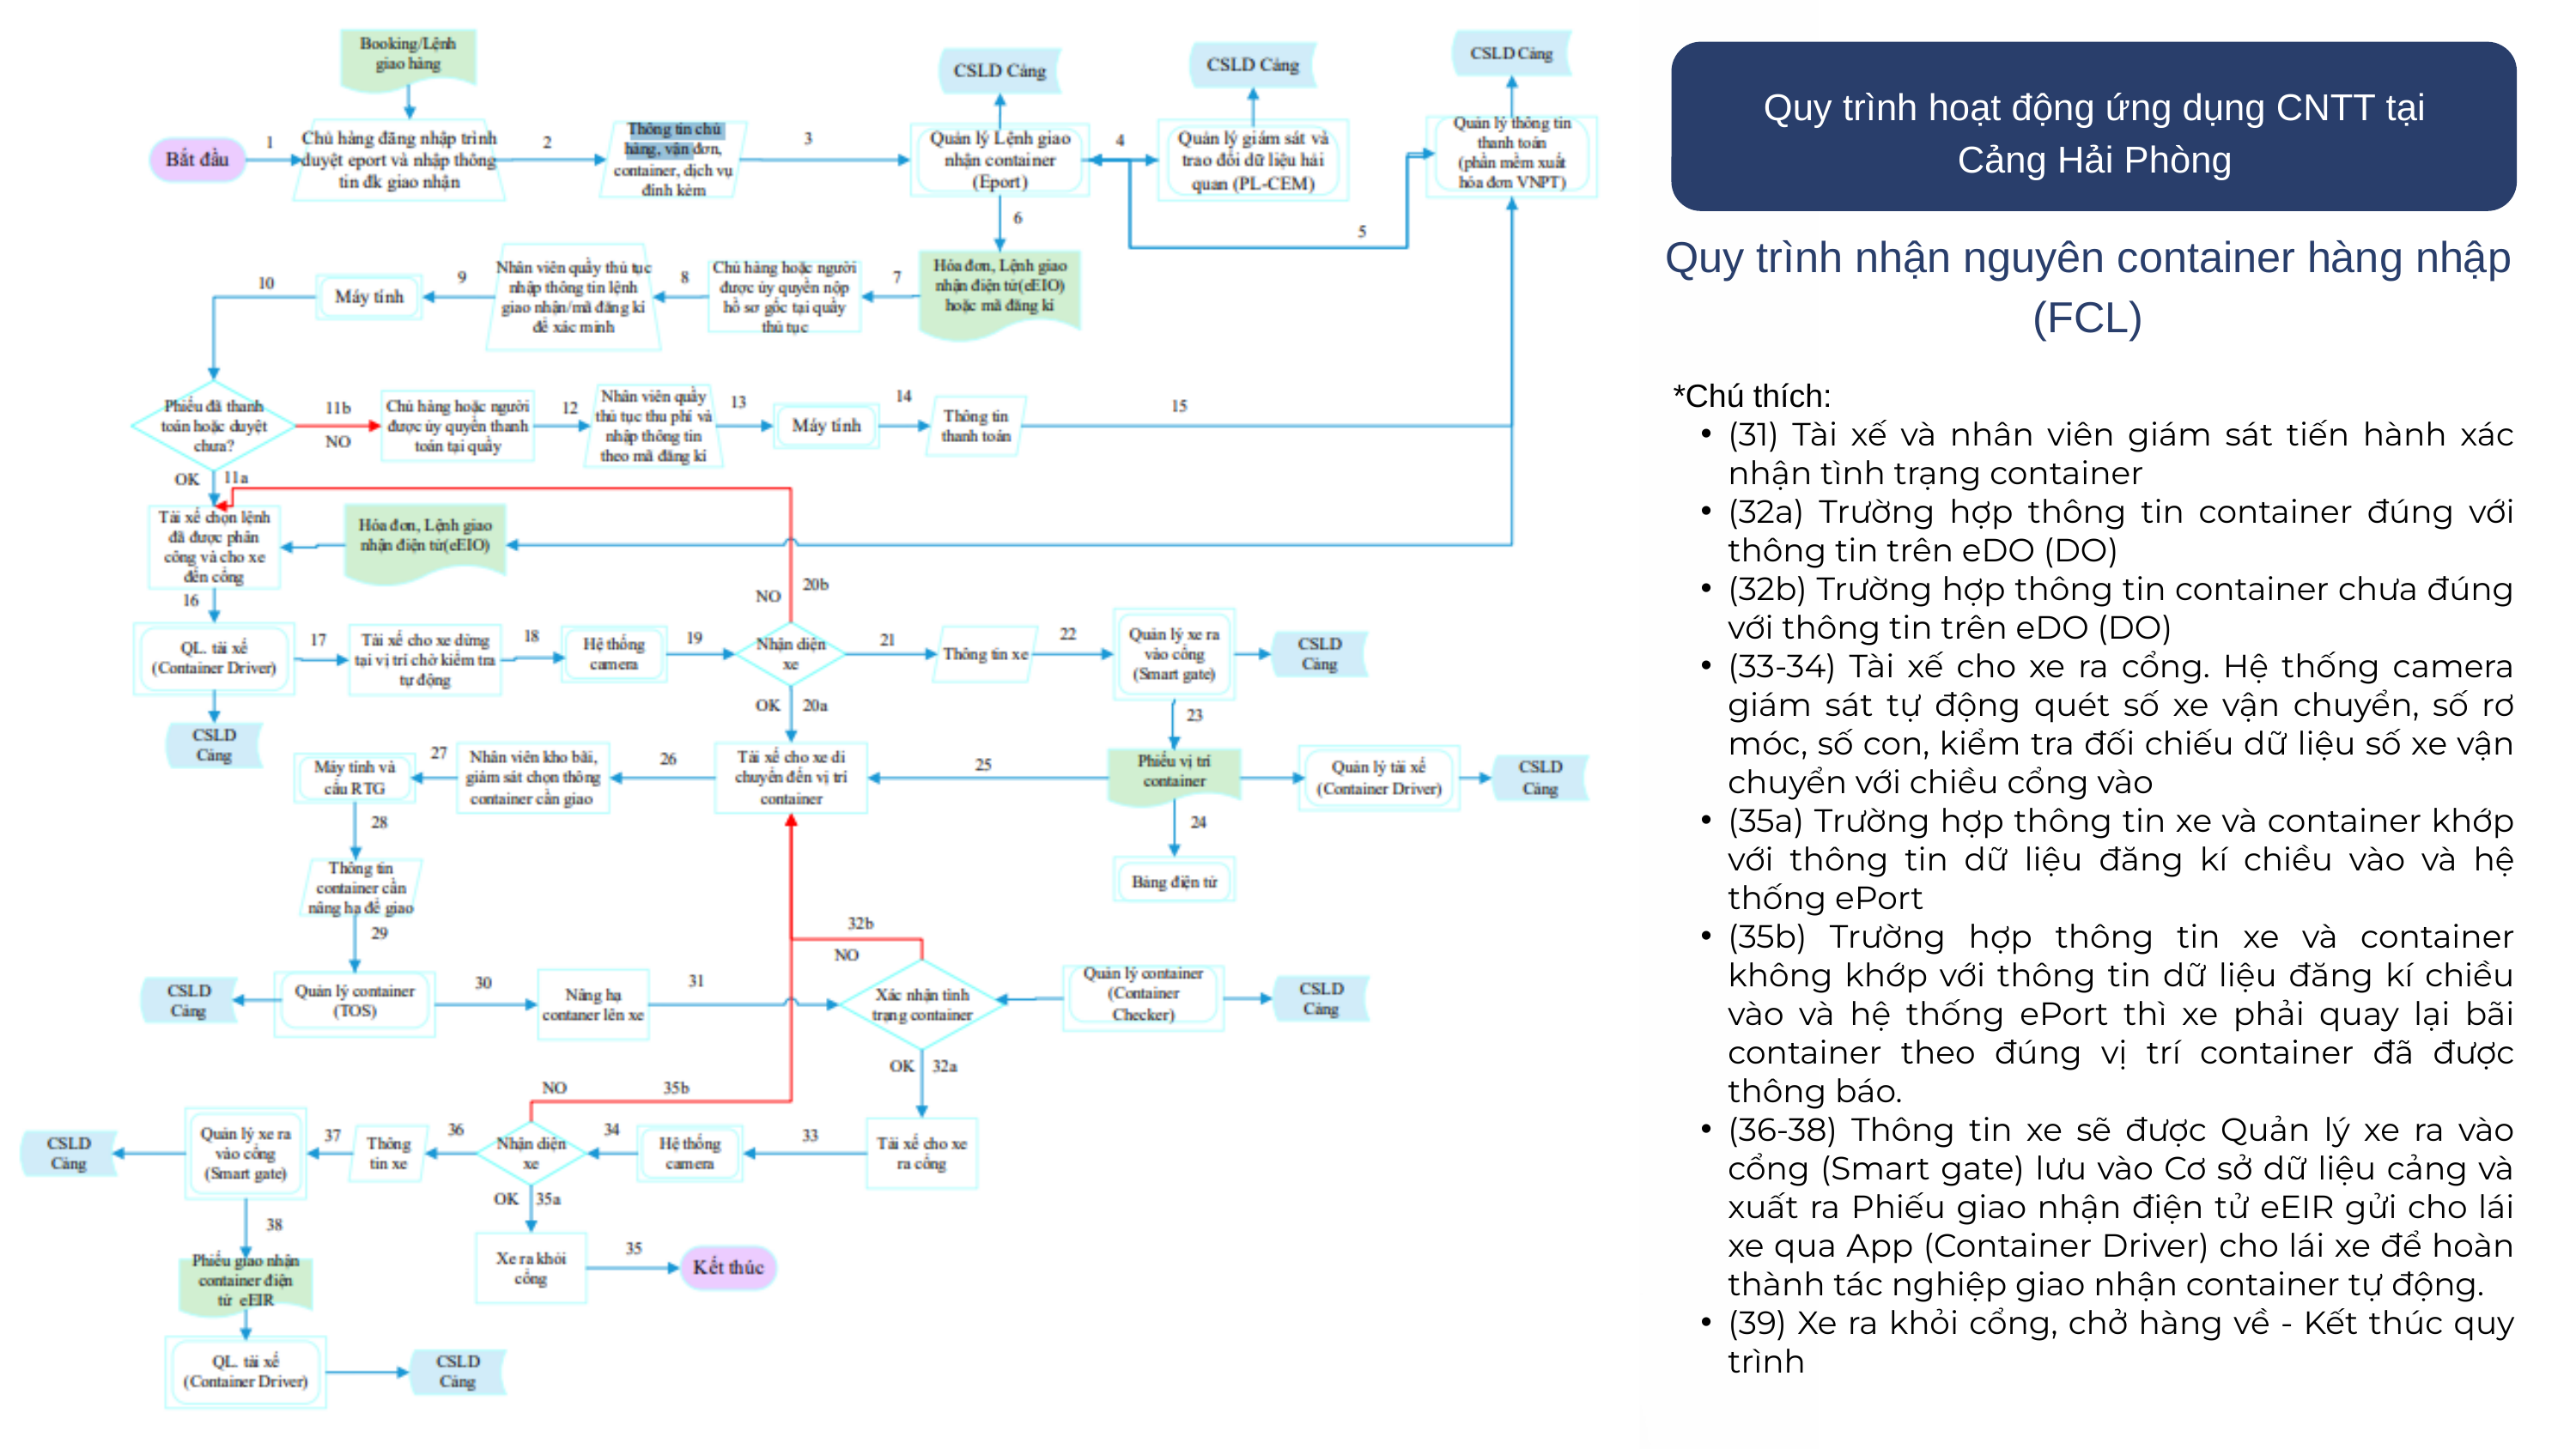

Quy trình hoạt động ứng dụng CNTT tại Cảng Hải Phòng
Quy trình nhận nguyên container hàng nhập (FCL)
*Chú thích:
(31) Tài xế và nhân viên giám sát tiến hành xác nhận tình trạng container
(32a) Trường hợp thông tin container đúng với thông tin trên eDO (DO)
(32b) Trường hợp thông tin container chưa đúng với thông tin trên eDO (DO)
(33-34) Tài xế cho xe ra cổng. Hệ thống camera giám sát tự động quét số xe vận chuyển, số rơ móc, số con, kiểm tra đối chiếu dữ liệu số xe vận chuyển với chiều cổng vào
(35a) Trường hợp thông tin xe và container khớp với thông tin dữ liệu đăng kí chiều vào và hệ thống ePort
(35b) Trường hợp thông tin xe và container không khớp với thông tin dữ liệu đăng kí chiều vào và hệ thống ePort thì xe phải quay lại bãi container theo đúng vị trí container đã được thông báo.
(36-38) Thông tin xe sẽ được Quản lý xe ra vào cổng (Smart gate) lưu vào Cơ sở dữ liệu cảng và xuất ra Phiếu giao nhận điện tử eEIR gửi cho lái xe qua App (Container Driver) cho lái xe để hoàn thành tác nghiệp giao nhận container tự động.
(39) Xe ra khỏi cổng, chở hàng về - Kết thúc quy trình